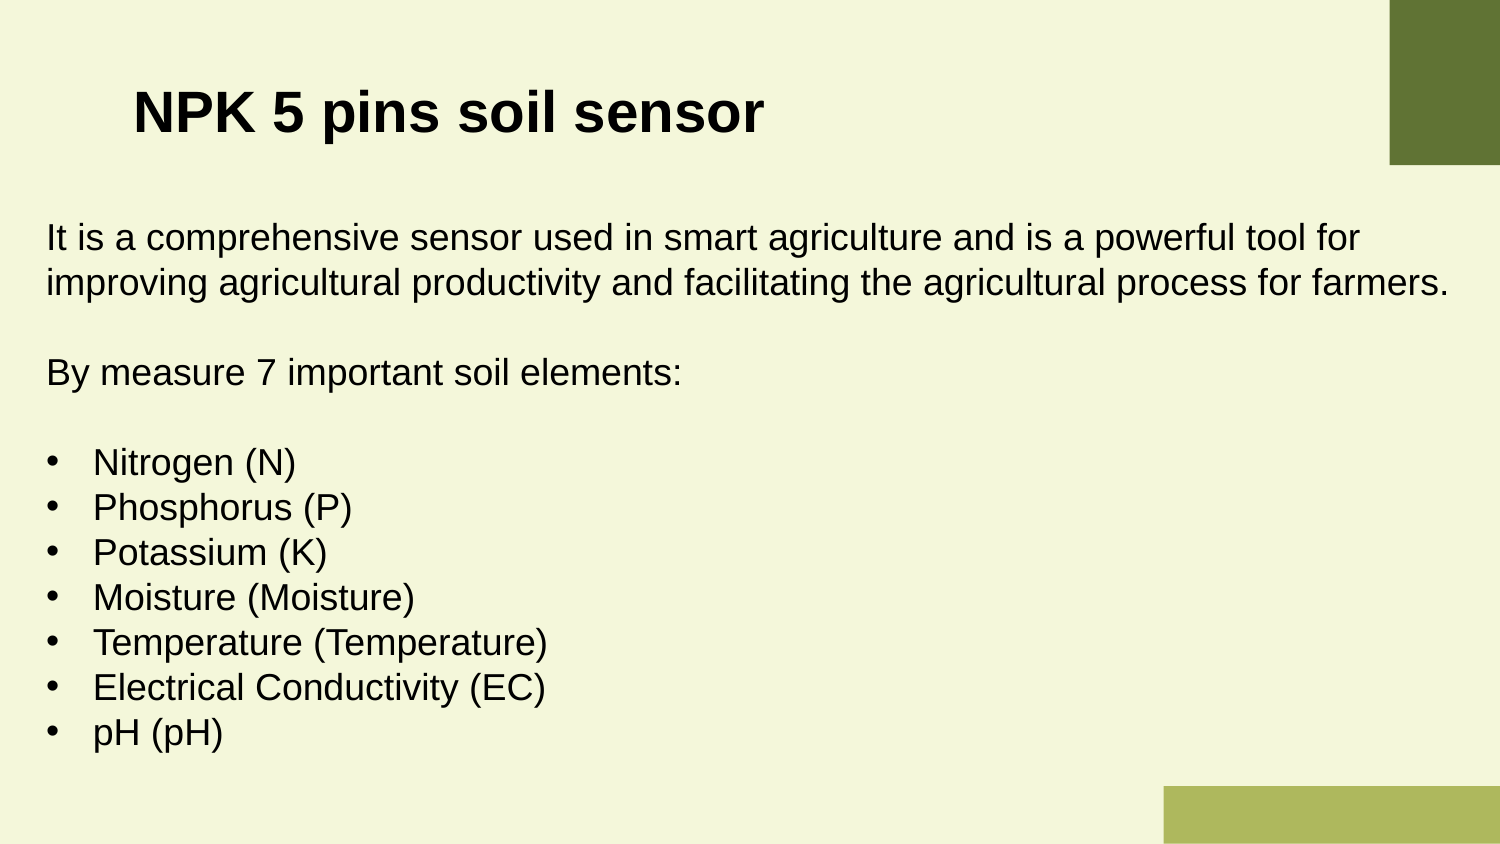

NPK 5 pins soil sensor
It is a comprehensive sensor used in smart agriculture and is a powerful tool for improving agricultural productivity and facilitating the agricultural process for farmers.

By measure 7 important soil elements:

Nitrogen (N)
Phosphorus (P)
Potassium (K)
Moisture (Moisture)
Temperature (Temperature)
Electrical Conductivity (EC)
pH (pH)